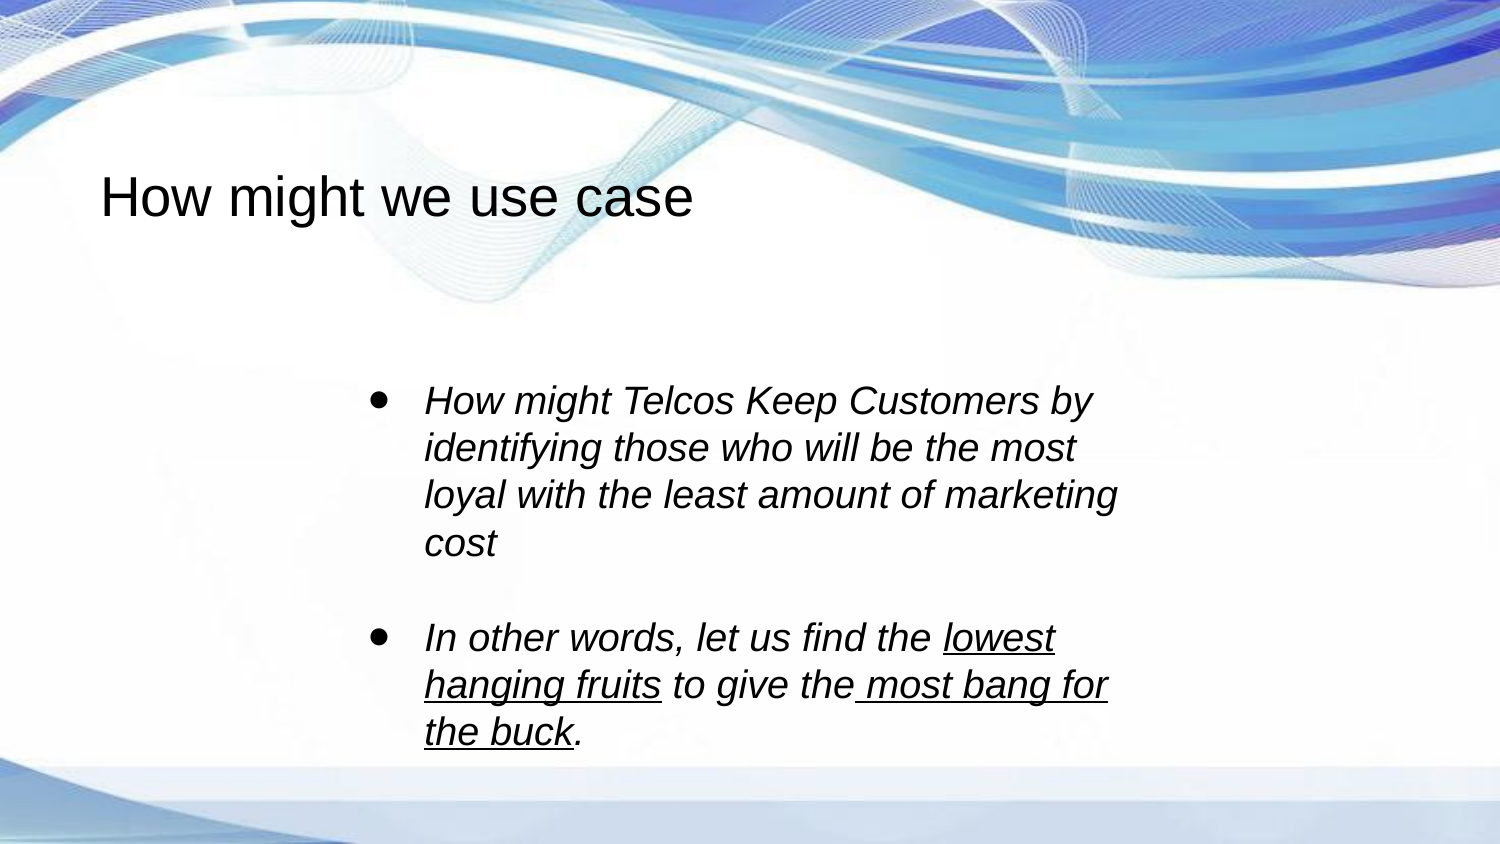

How might we use case
How might Telcos Keep Customers by identifying those who will be the most loyal with the least amount of marketing cost

In other words, let us find the lowest hanging fruits to give the most bang for the buck.